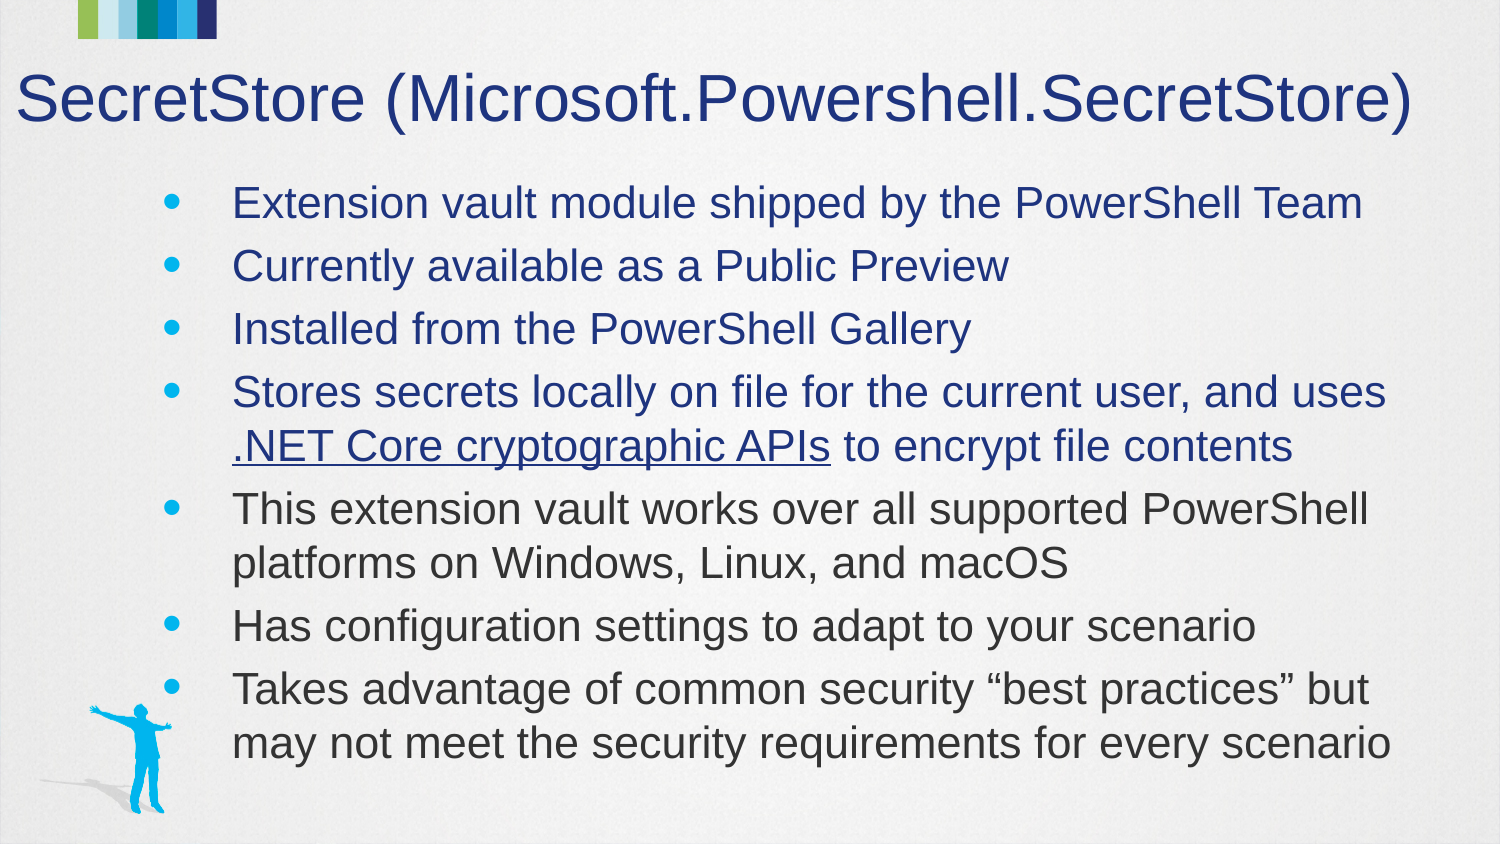

# SecretStore (Microsoft.Powershell.SecretStore)
Extension vault module shipped by the PowerShell Team
Currently available as a Public Preview
Installed from the PowerShell Gallery
Stores secrets locally on file for the current user, and uses .NET Core cryptographic APIs to encrypt file contents
This extension vault works over all supported PowerShell platforms on Windows, Linux, and macOS
Has configuration settings to adapt to your scenario
Takes advantage of common security “best practices” but may not meet the security requirements for every scenario